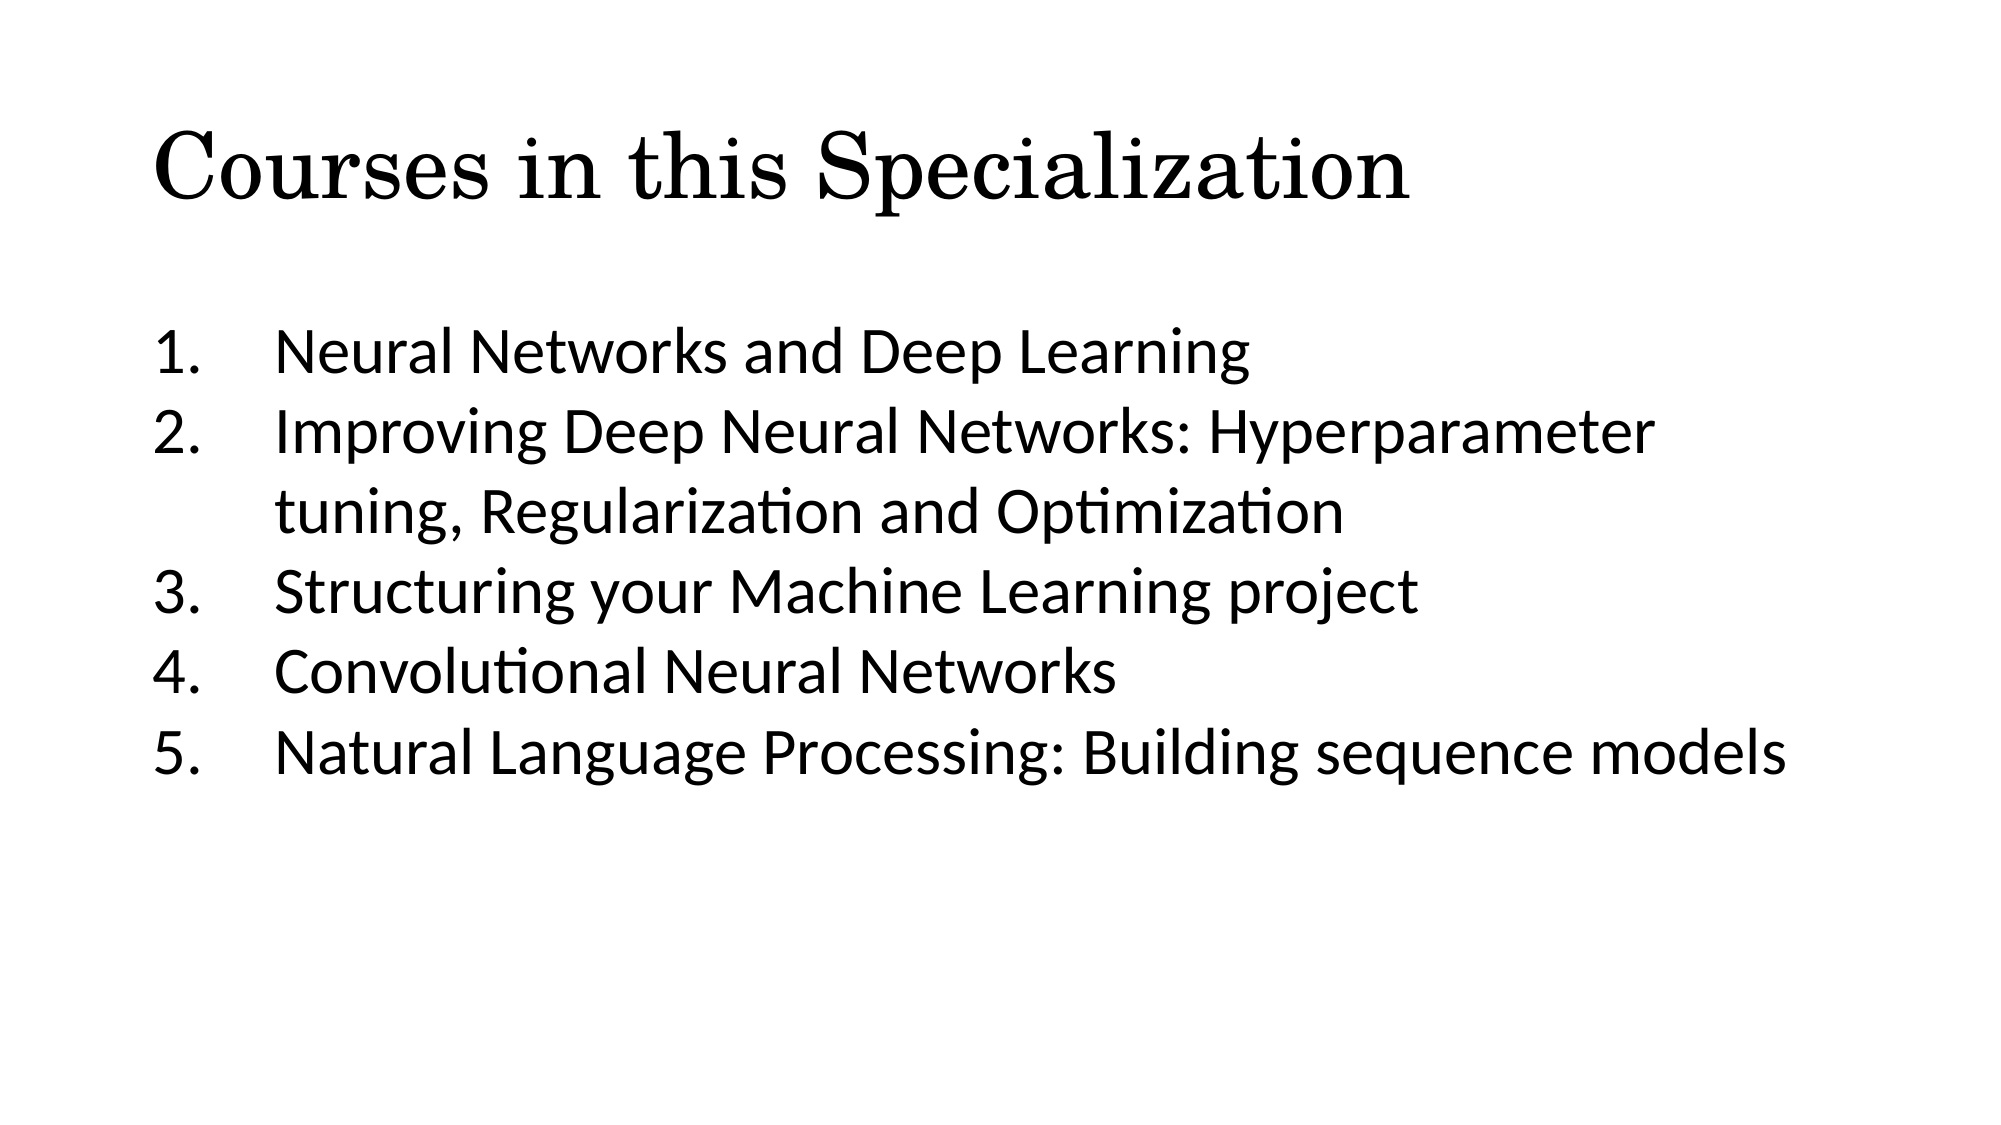

# Courses in this Specialization
Neural Networks and Deep Learning
Improving Deep Neural Networks: Hyperparameter tuning, Regularization and Optimization
Structuring your Machine Learning project
Convolutional Neural Networks
Natural Language Processing: Building sequence models